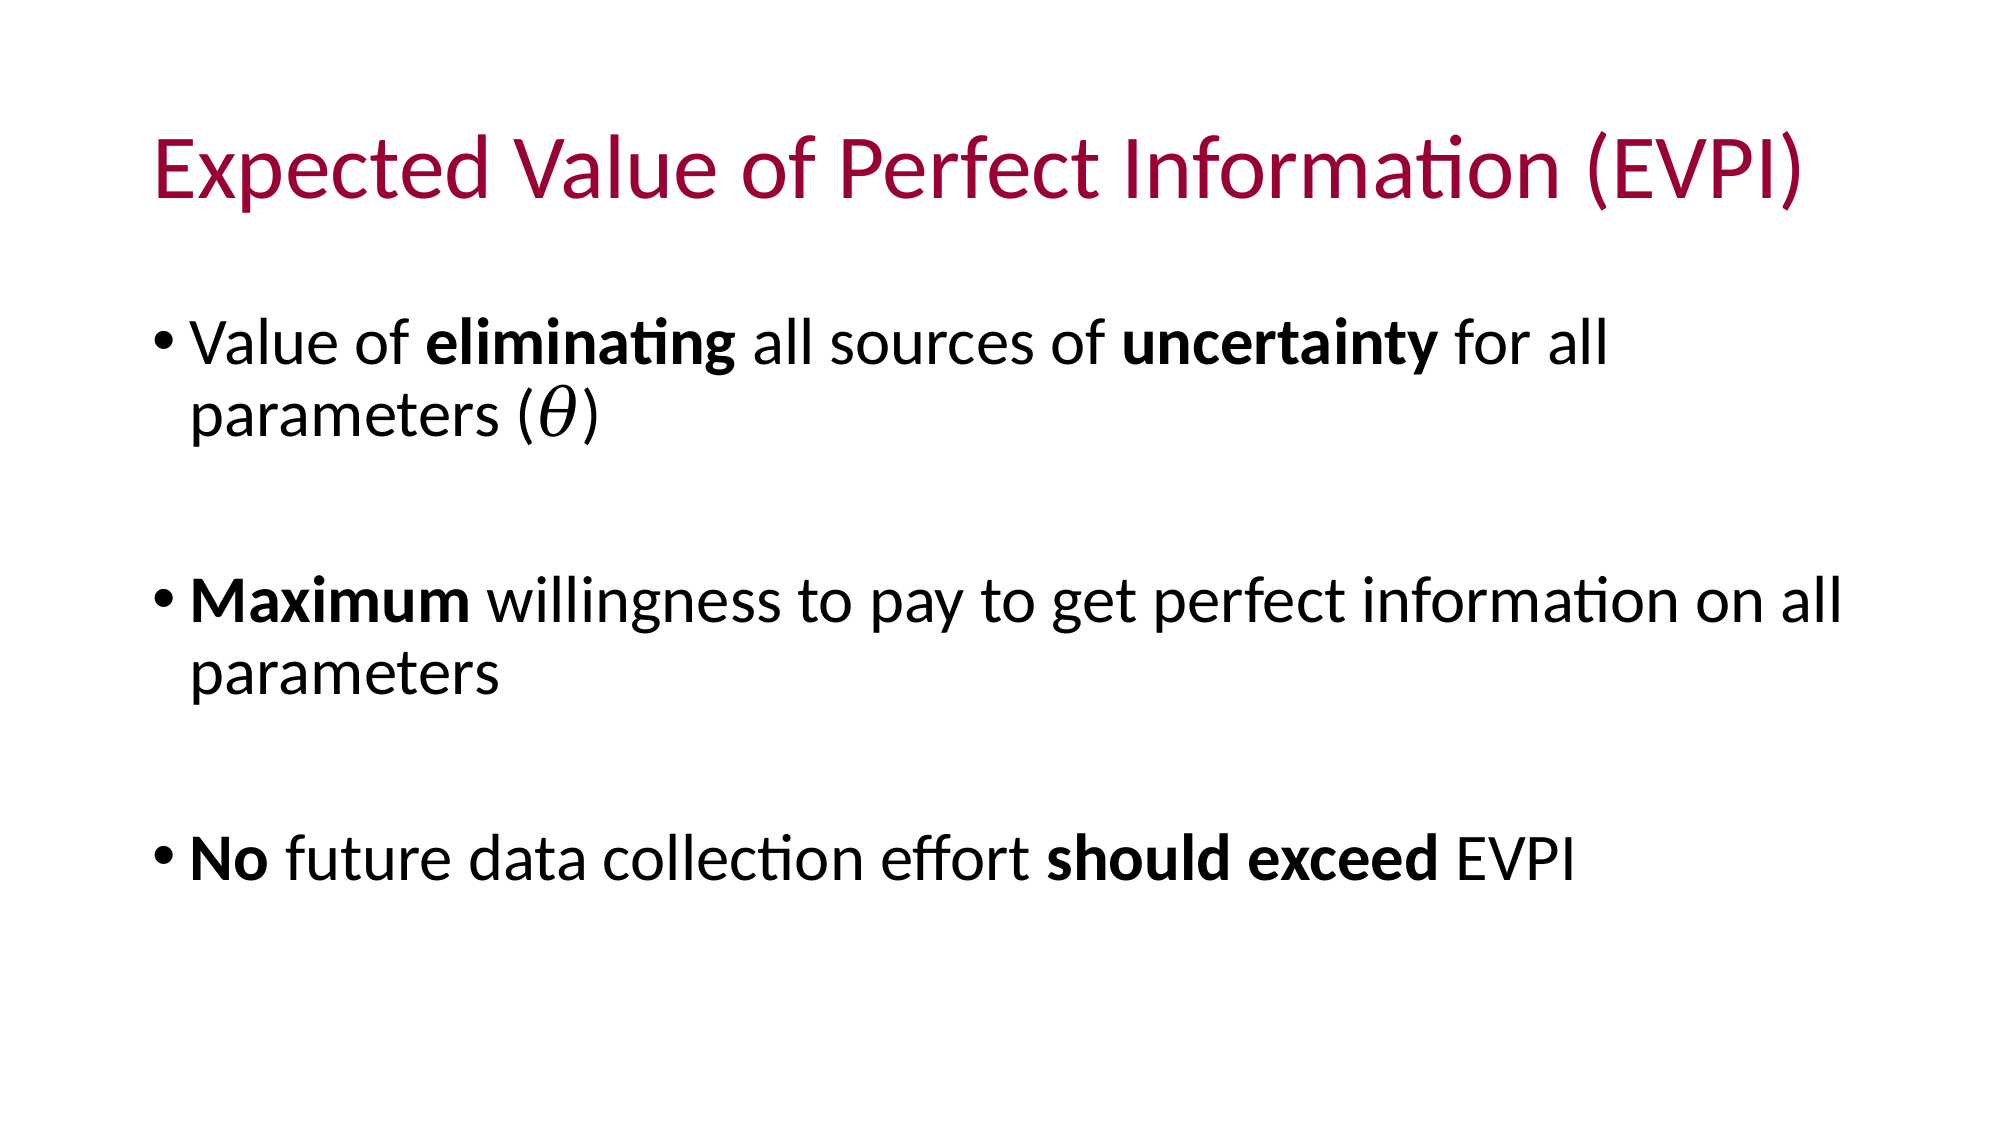

# Expected Value of Perfect Information (EVPI)
Value of eliminating all sources of uncertainty for all parameters (𝜃)

Maximum willingness to pay to get perfect information on all parameters

No future data collection effort should exceed EVPI